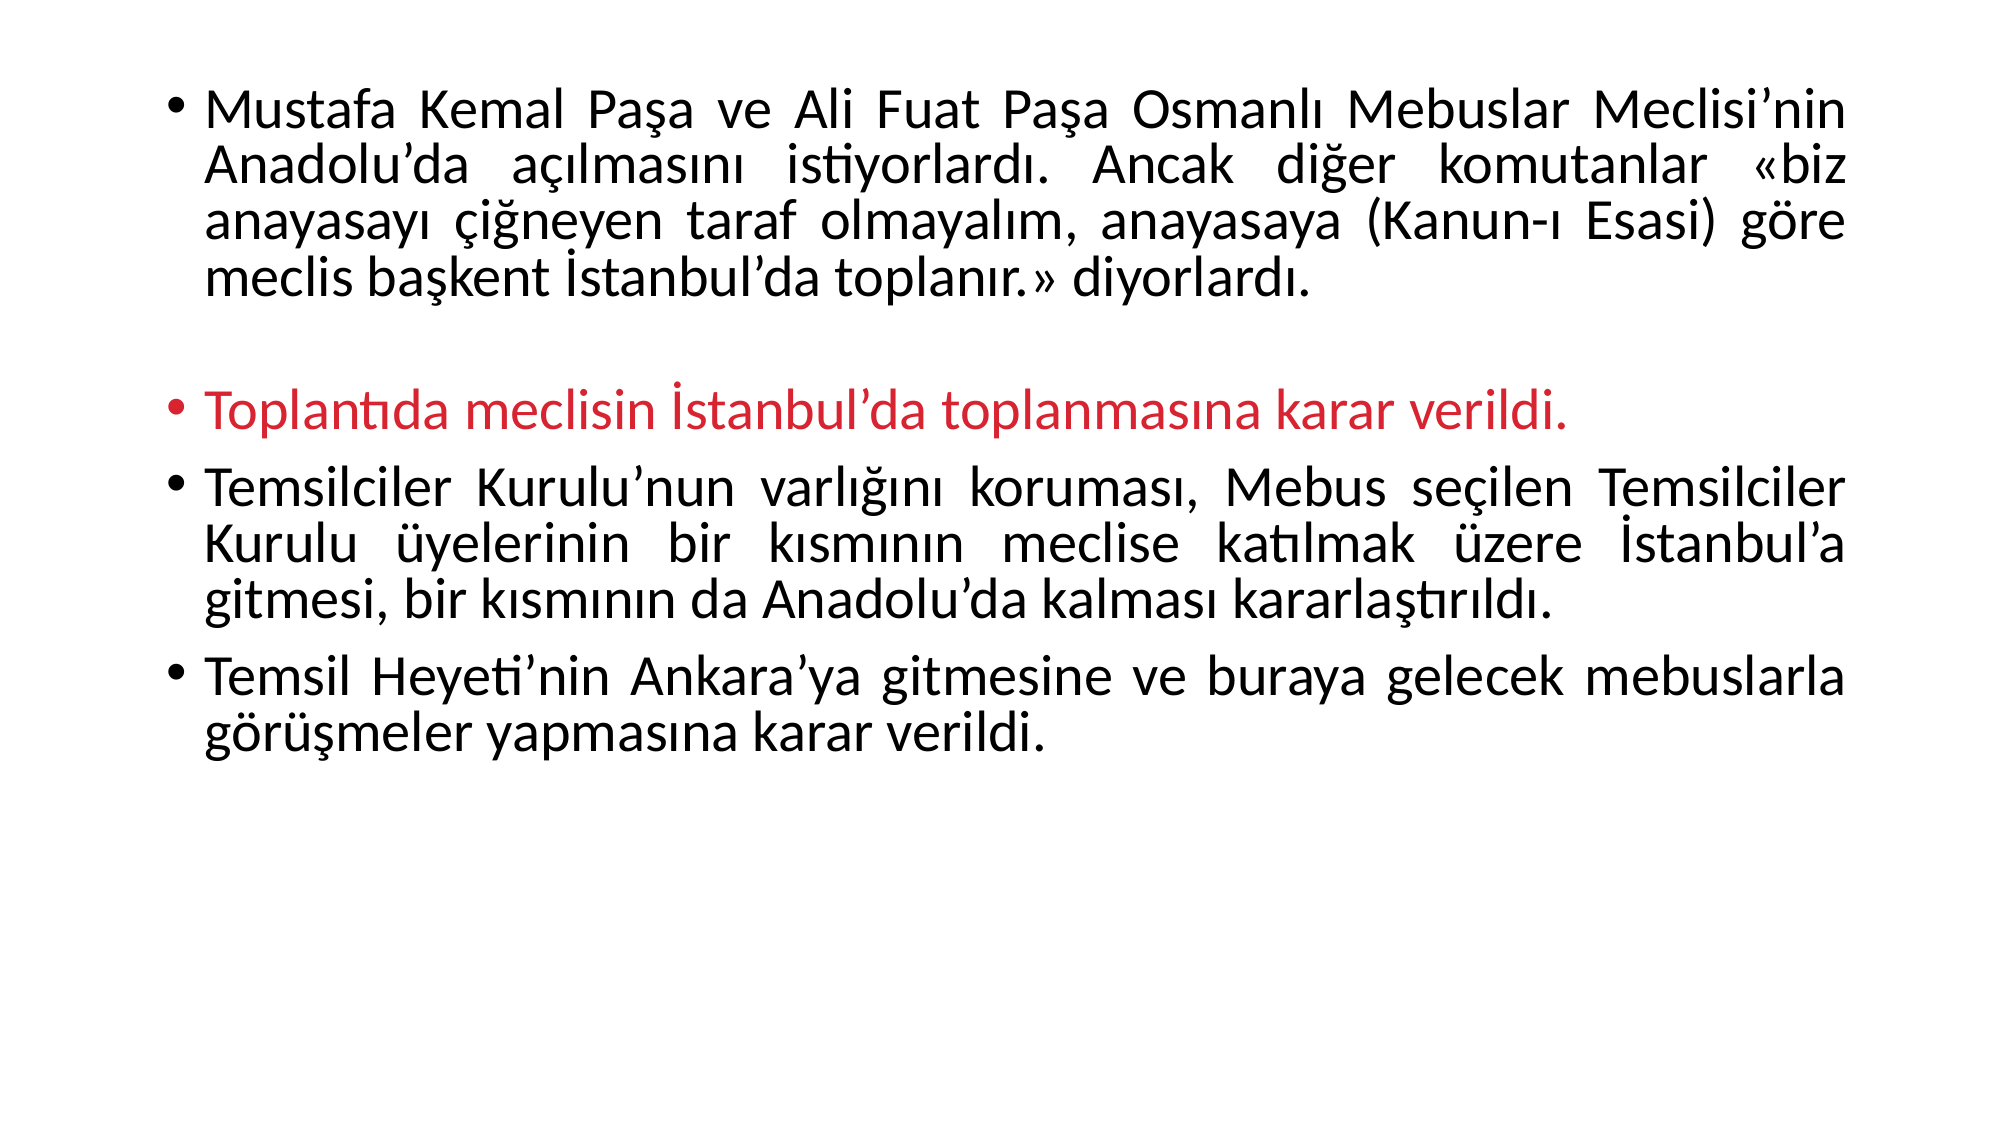

Mustafa Kemal Paşa ve Ali Fuat Paşa Osmanlı Mebuslar Meclisi’nin Anadolu’da açılmasını istiyorlardı. Ancak diğer komutanlar «biz anayasayı çiğneyen taraf olmayalım, anayasaya (Kanun-ı Esasi) göre meclis başkent İstanbul’da toplanır.» diyorlardı.

Toplantıda meclisin İstanbul’da toplanmasına karar verildi.
Temsilciler Kurulu’nun varlığını koruması, Mebus seçilen Temsilciler Kurulu üyelerinin bir kısmının meclise katılmak üzere İstanbul’a gitmesi, bir kısmının da Anadolu’da kalması kararlaştırıldı.
Temsil Heyeti’nin Ankara’ya gitmesine ve buraya gelecek mebuslarla görüşmeler yapmasına karar verildi.